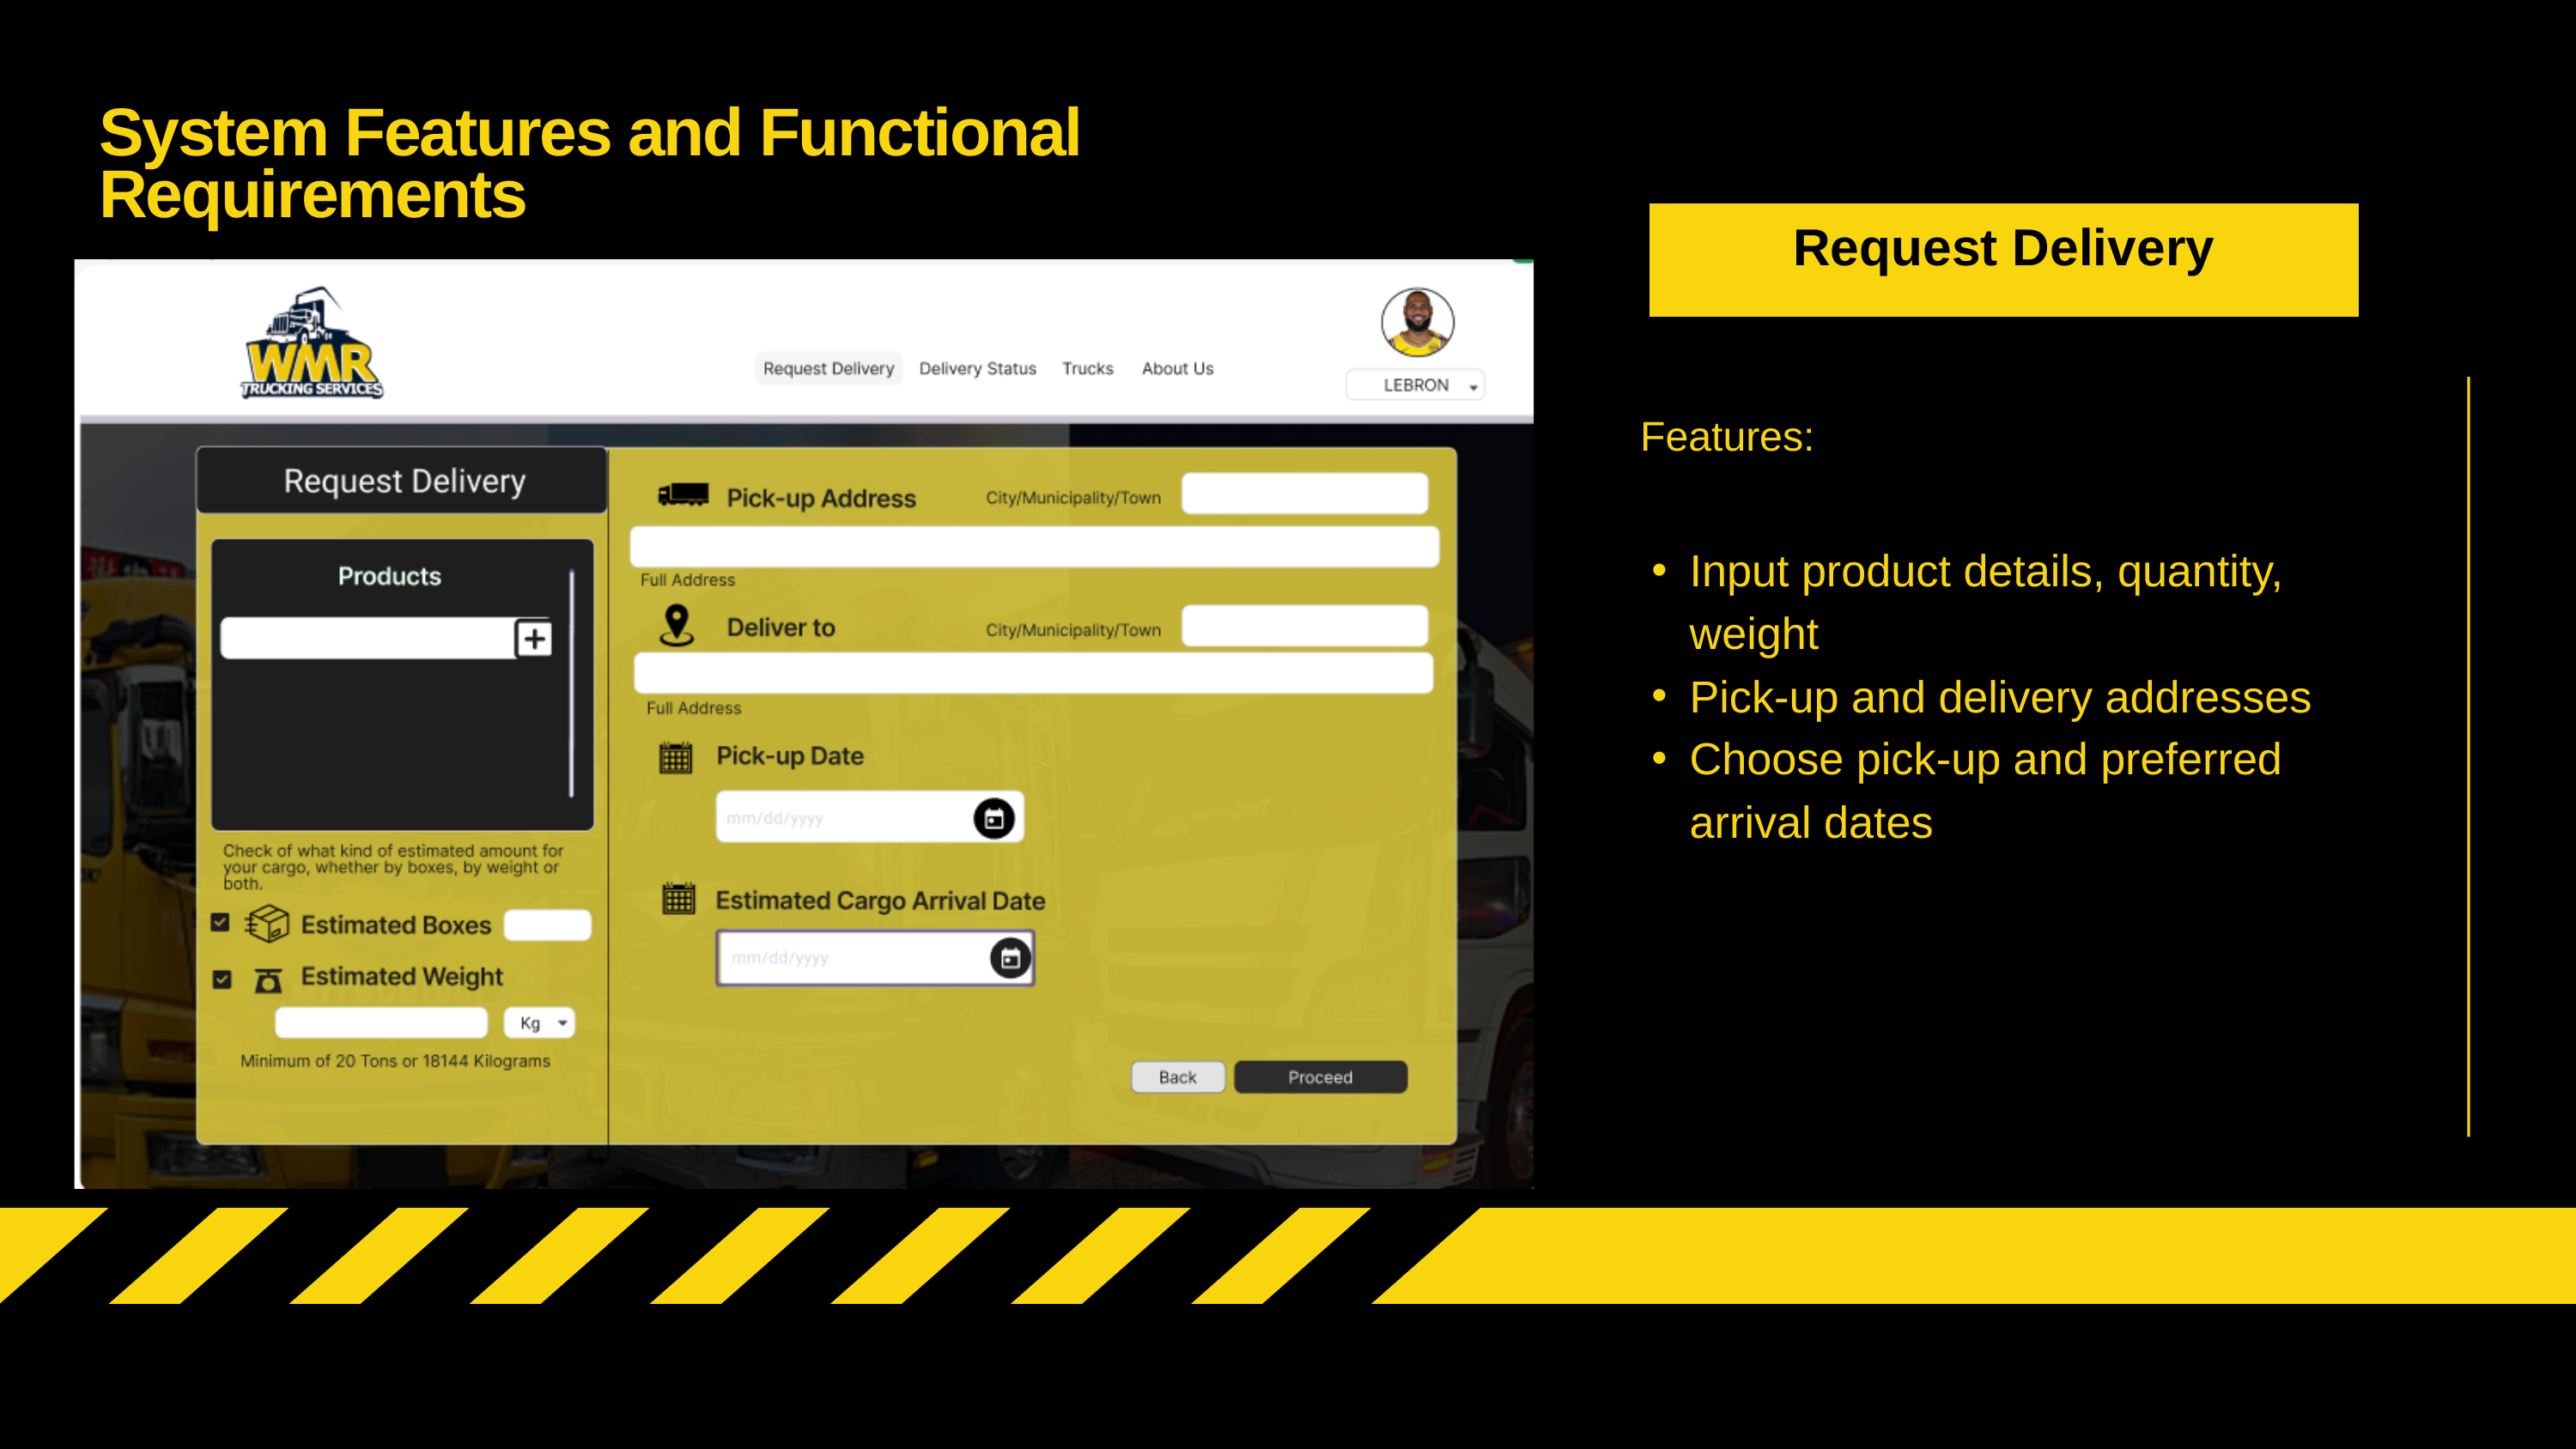

System Features and Functional Requirements

Request Delivery

Features:

Input product details, quantity, weight
Pick-up and delivery addresses
Choose pick-up and preferred arrival dates